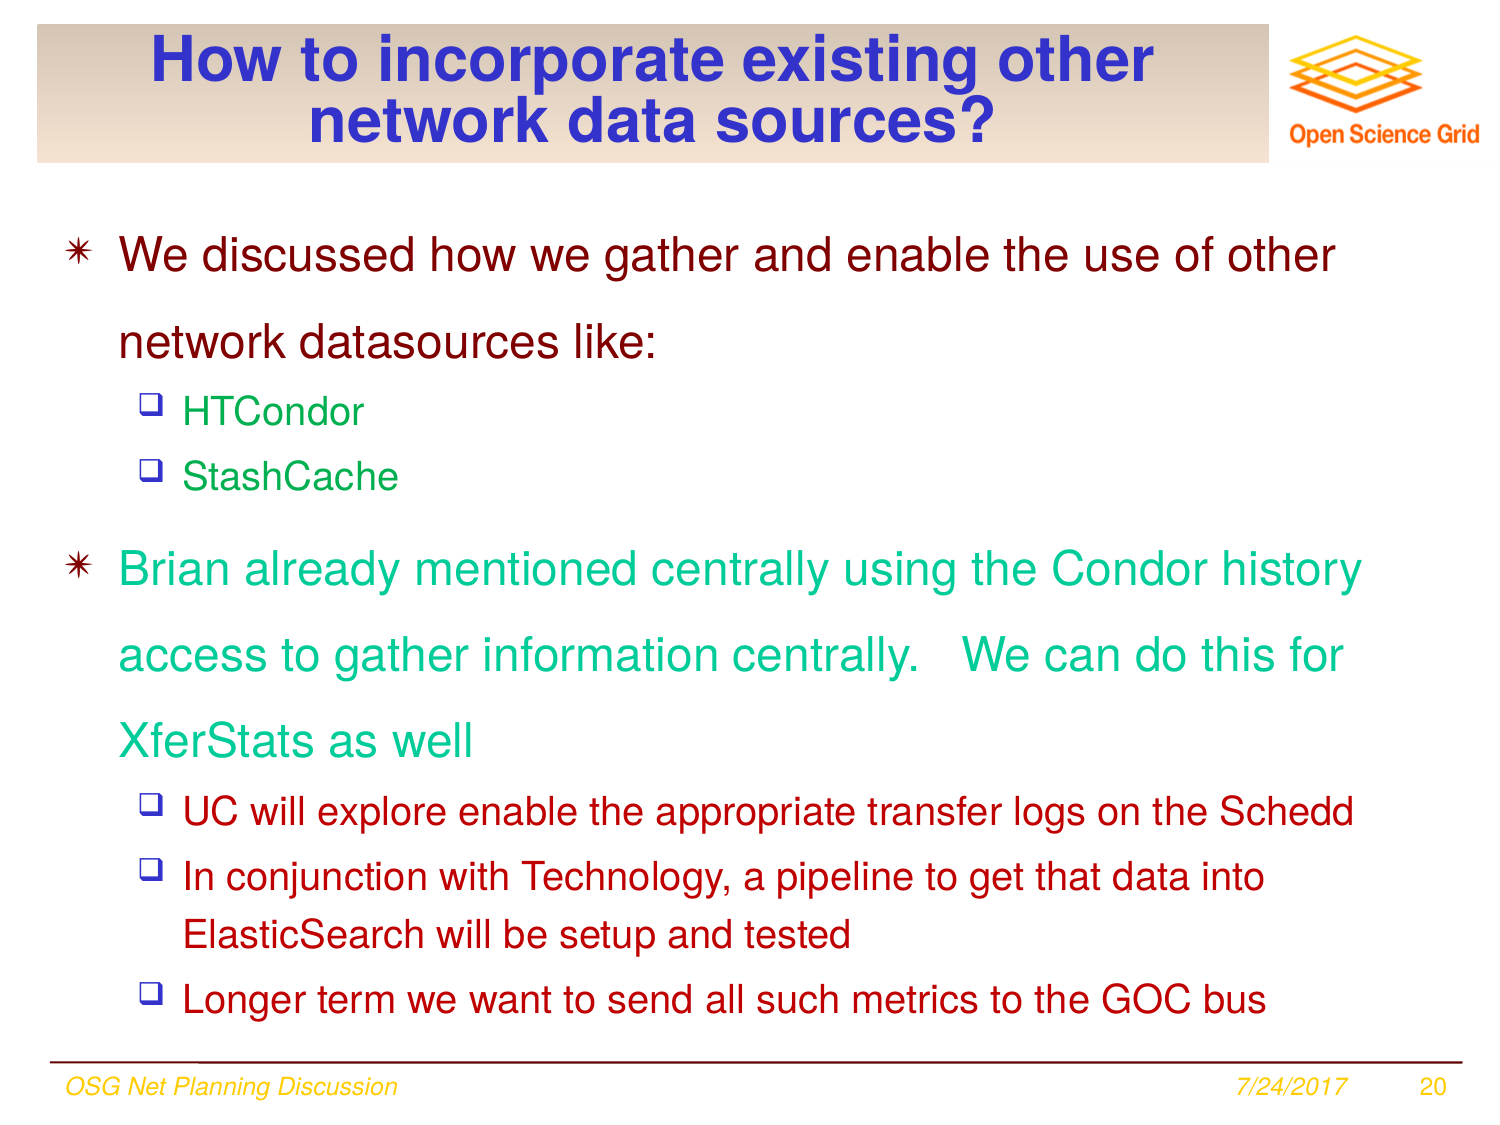

# How to incorporate existing other network data sources?
We discussed how we gather and enable the use of other network datasources like:
HTCondor
StashCache
Brian already mentioned centrally using the Condor history access to gather information centrally.   We can do this for XferStats as well
UC will explore enable the appropriate transfer logs on the Schedd
In conjunction with Technology, a pipeline to get that data into ElasticSearch will be setup and tested
Longer term we want to send all such metrics to the GOC bus

OSG Net Planning Discussion
7/24/2017
20